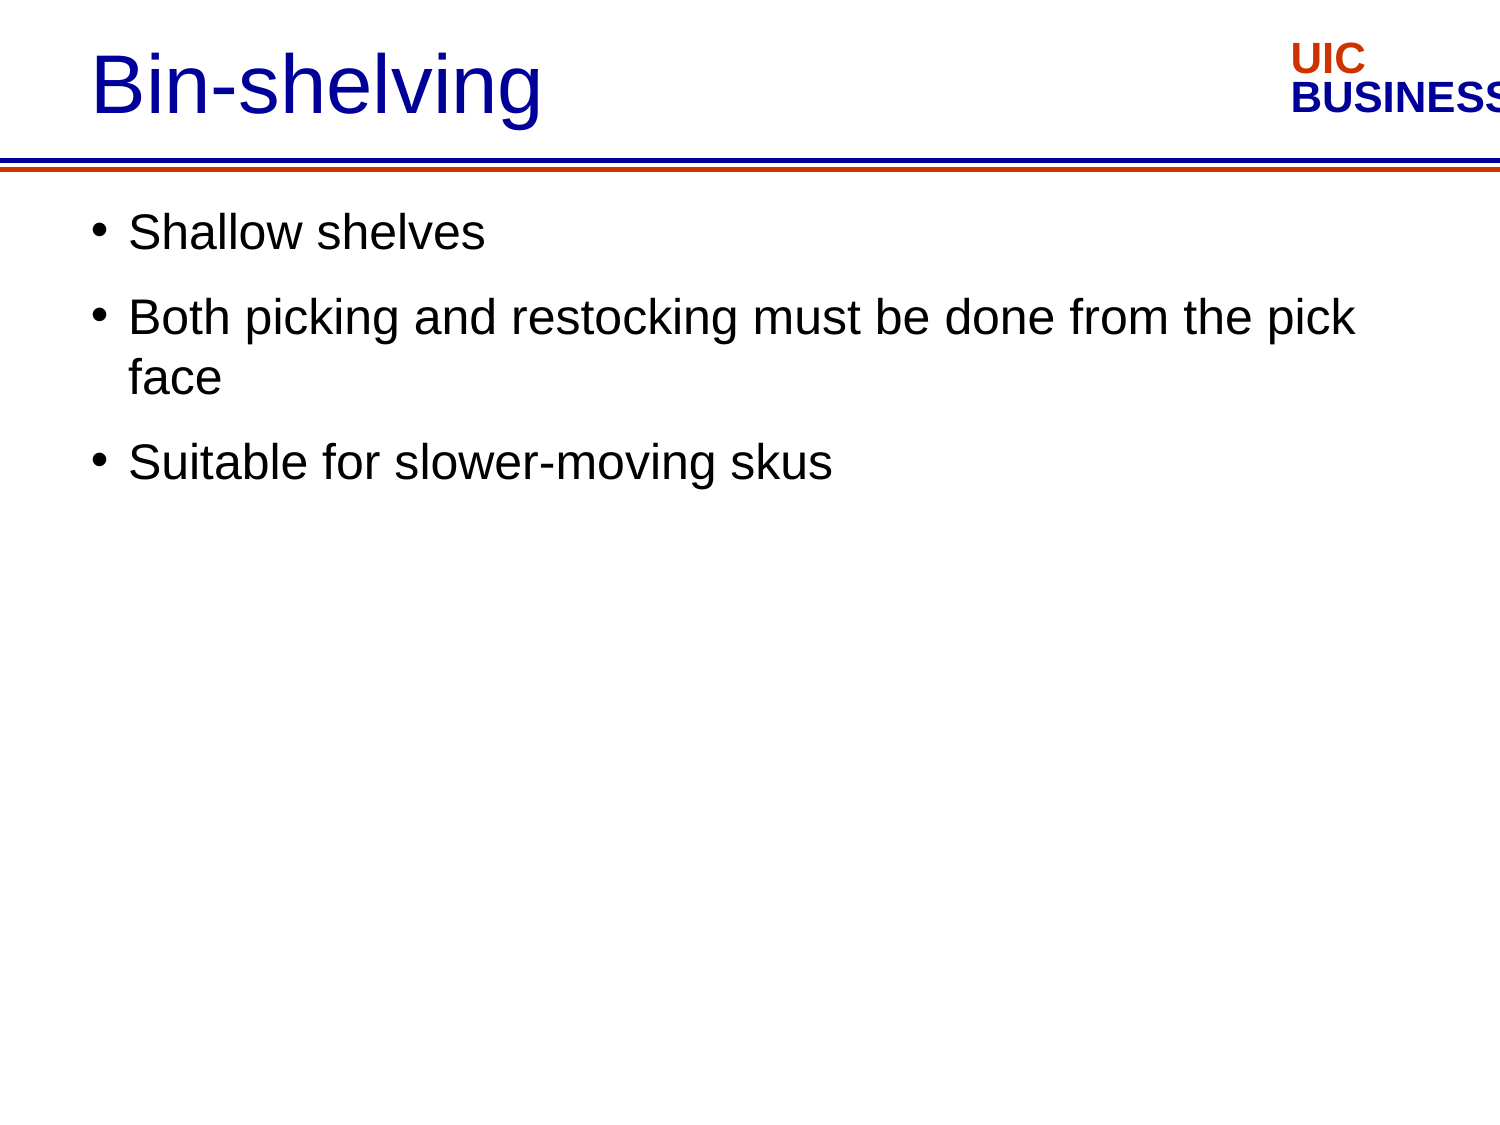

# Bin-shelving
Shallow shelves
Both picking and restocking must be done from the pick face
Suitable for slower-moving skus